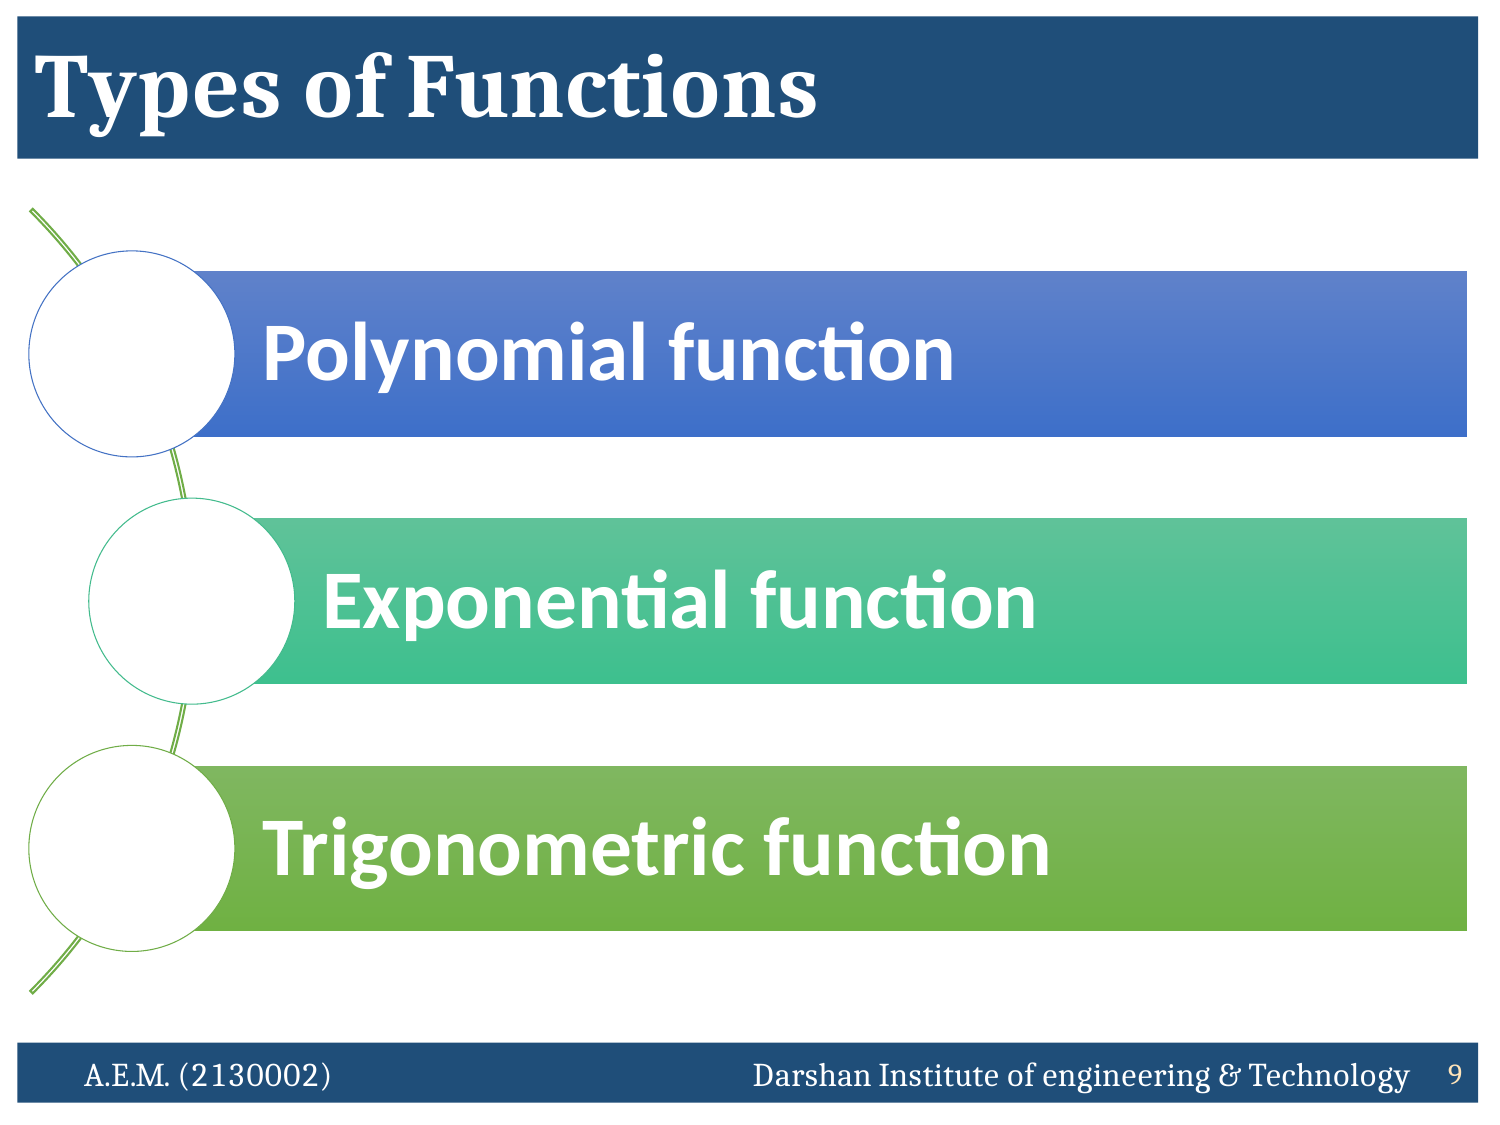

# Types of Functions
Polynomial function
Exponential function
Trigonometric function
A.E.M. (2130002)                                                          Darshan Institute of engineering & Technology
9